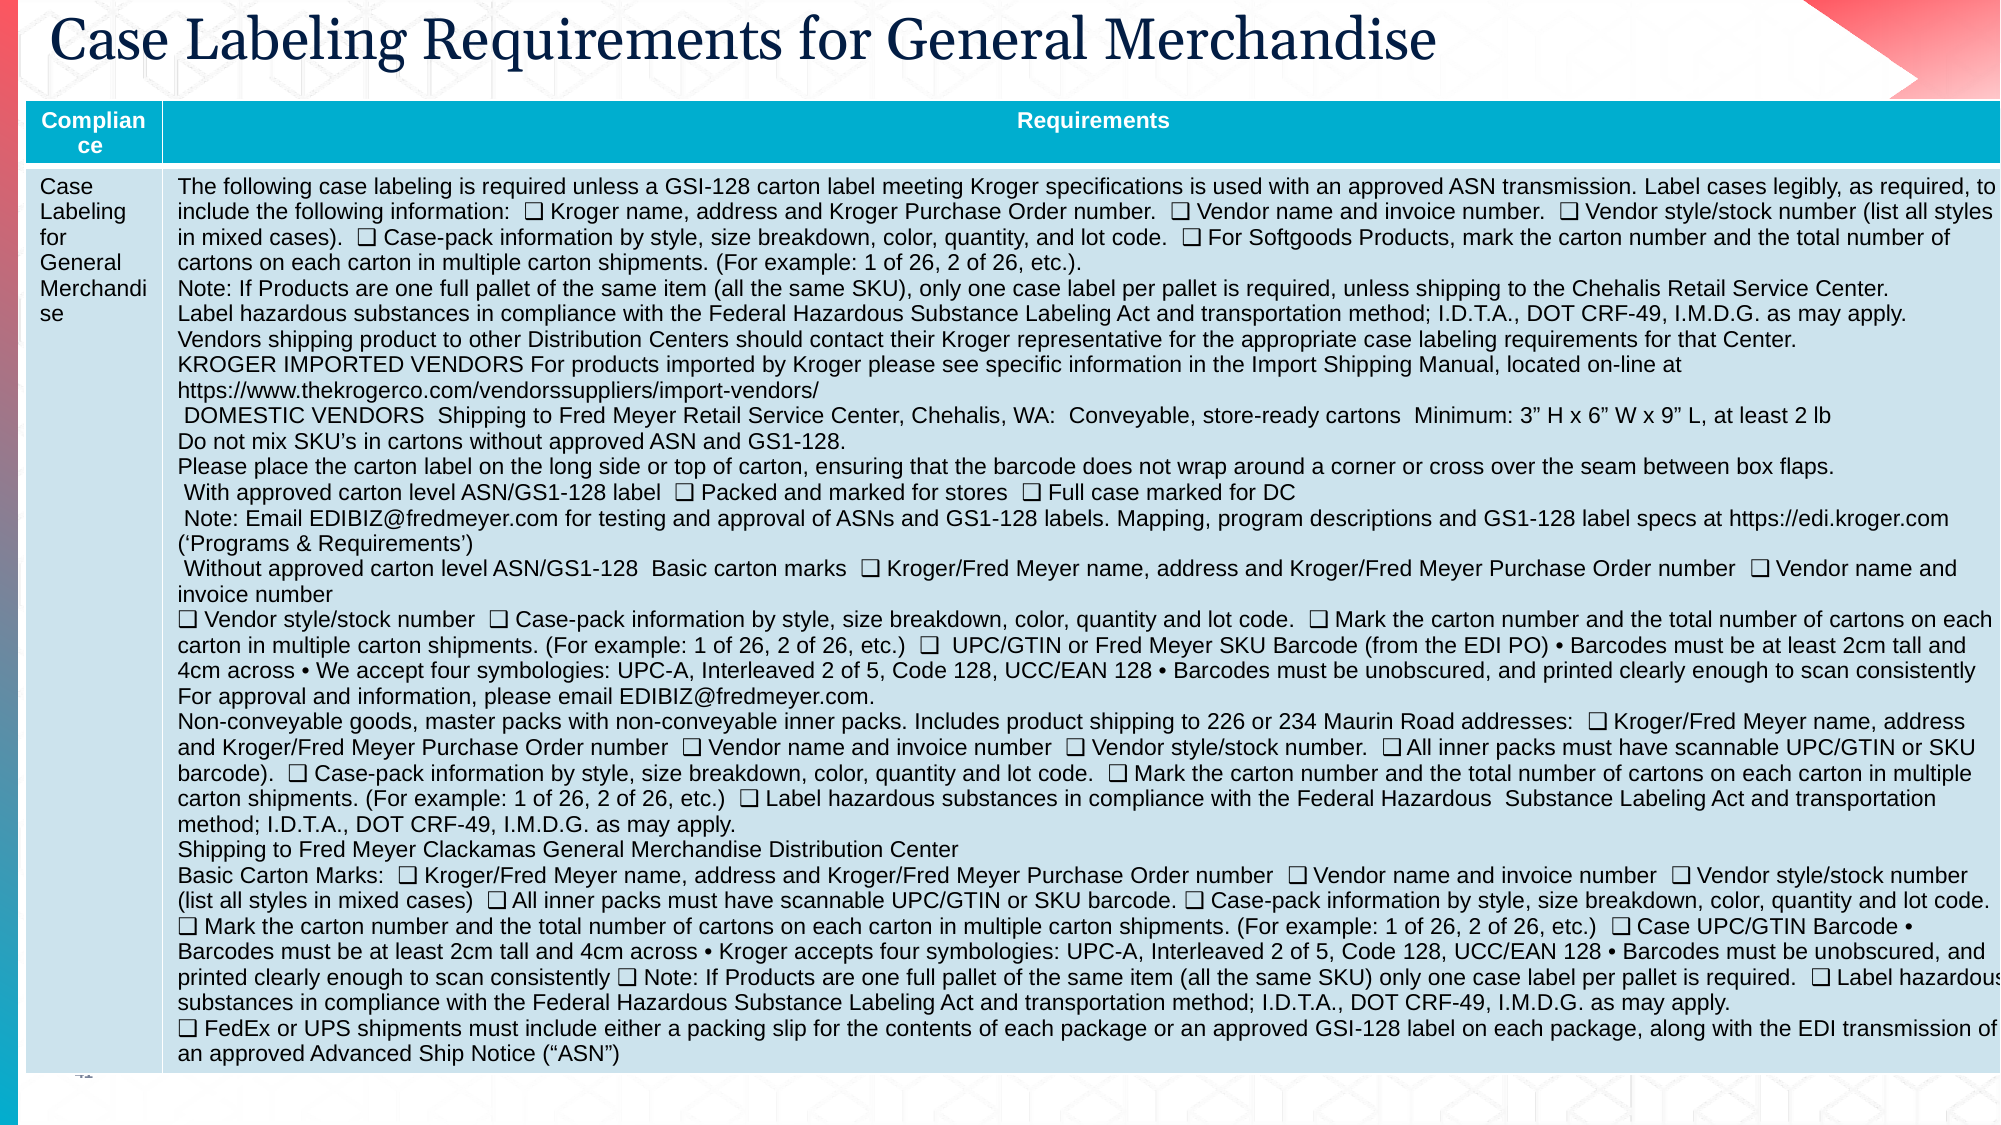

# Case Labeling Requirements for General Merchandise
| Compliance | Requirements |
| --- | --- |
| Case Labeling for General Merchandise | The following case labeling is required unless a GSI-128 carton label meeting Kroger specifications is used with an approved ASN transmission. Label cases legibly, as required, to include the following information: ❑ Kroger name, address and Kroger Purchase Order number. ❑ Vendor name and invoice number. ❑ Vendor style/stock number (list all styles in mixed cases). ❑ Case-pack information by style, size breakdown, color, quantity, and lot code. ❑ For Softgoods Products, mark the carton number and the total number of cartons on each carton in multiple carton shipments. (For example: 1 of 26, 2 of 26, etc.). Note: If Products are one full pallet of the same item (all the same SKU), only one case label per pallet is required, unless shipping to the Chehalis Retail Service Center. Label hazardous substances in compliance with the Federal Hazardous Substance Labeling Act and transportation method; I.D.T.A., DOT CRF-49, I.M.D.G. as may apply. Vendors shipping product to other Distribution Centers should contact their Kroger representative for the appropriate case labeling requirements for that Center. KROGER IMPORTED VENDORS For products imported by Kroger please see specific information in the Import Shipping Manual, located on-line at https://www.thekrogerco.com/vendorssuppliers/import-vendors/ DOMESTIC VENDORS Shipping to Fred Meyer Retail Service Center, Chehalis, WA: Conveyable, store-ready cartons Minimum: 3” H x 6” W x 9” L, at least 2 lb Do not mix SKU’s in cartons without approved ASN and GS1-128. Please place the carton label on the long side or top of carton, ensuring that the barcode does not wrap around a corner or cross over the seam between box flaps. With approved carton level ASN/GS1-128 label ❑ Packed and marked for stores ❑ Full case marked for DC Note: Email EDIBIZ@fredmeyer.com for testing and approval of ASNs and GS1-128 labels. Mapping, program descriptions and GS1-128 label specs at https://edi.kroger.com (‘Programs & Requirements’) Without approved carton level ASN/GS1-128 Basic carton marks ❑ Kroger/Fred Meyer name, address and Kroger/Fred Meyer Purchase Order number ❑ Vendor name and invoice number ❑ Vendor style/stock number ❑ Case-pack information by style, size breakdown, color, quantity and lot code. ❑ Mark the carton number and the total number of cartons on each carton in multiple carton shipments. (For example: 1 of 26, 2 of 26, etc.) ❑ UPC/GTIN or Fred Meyer SKU Barcode (from the EDI PO) • Barcodes must be at least 2cm tall and 4cm across • We accept four symbologies: UPC-A, Interleaved 2 of 5, Code 128, UCC/EAN 128 • Barcodes must be unobscured, and printed clearly enough to scan consistently For approval and information, please email EDIBIZ@fredmeyer.com. Non-conveyable goods, master packs with non-conveyable inner packs. Includes product shipping to 226 or 234 Maurin Road addresses: ❑ Kroger/Fred Meyer name, address and Kroger/Fred Meyer Purchase Order number ❑ Vendor name and invoice number ❑ Vendor style/stock number. ❑ All inner packs must have scannable UPC/GTIN or SKU barcode). ❑ Case-pack information by style, size breakdown, color, quantity and lot code. ❑ Mark the carton number and the total number of cartons on each carton in multiple carton shipments. (For example: 1 of 26, 2 of 26, etc.) ❑ Label hazardous substances in compliance with the Federal Hazardous Substance Labeling Act and transportation method; I.D.T.A., DOT CRF-49, I.M.D.G. as may apply. Shipping to Fred Meyer Clackamas General Merchandise Distribution Center Basic Carton Marks: ❑ Kroger/Fred Meyer name, address and Kroger/Fred Meyer Purchase Order number ❑ Vendor name and invoice number ❑ Vendor style/stock number (list all styles in mixed cases) ❑ All inner packs must have scannable UPC/GTIN or SKU barcode. ❑ Case-pack information by style, size breakdown, color, quantity and lot code. ❑ Mark the carton number and the total number of cartons on each carton in multiple carton shipments. (For example: 1 of 26, 2 of 26, etc.) ❑ Case UPC/GTIN Barcode • Barcodes must be at least 2cm tall and 4cm across • Kroger accepts four symbologies: UPC-A, Interleaved 2 of 5, Code 128, UCC/EAN 128 • Barcodes must be unobscured, and printed clearly enough to scan consistently ❑ Note: If Products are one full pallet of the same item (all the same SKU) only one case label per pallet is required. ❑ Label hazardous substances in compliance with the Federal Hazardous Substance Labeling Act and transportation method; I.D.T.A., DOT CRF-49, I.M.D.G. as may apply. ❑ FedEx or UPS shipments must include either a packing slip for the contents of each package or an approved GSI-128 label on each package, along with the EDI transmission of an approved Advanced Ship Notice (“ASN”) |